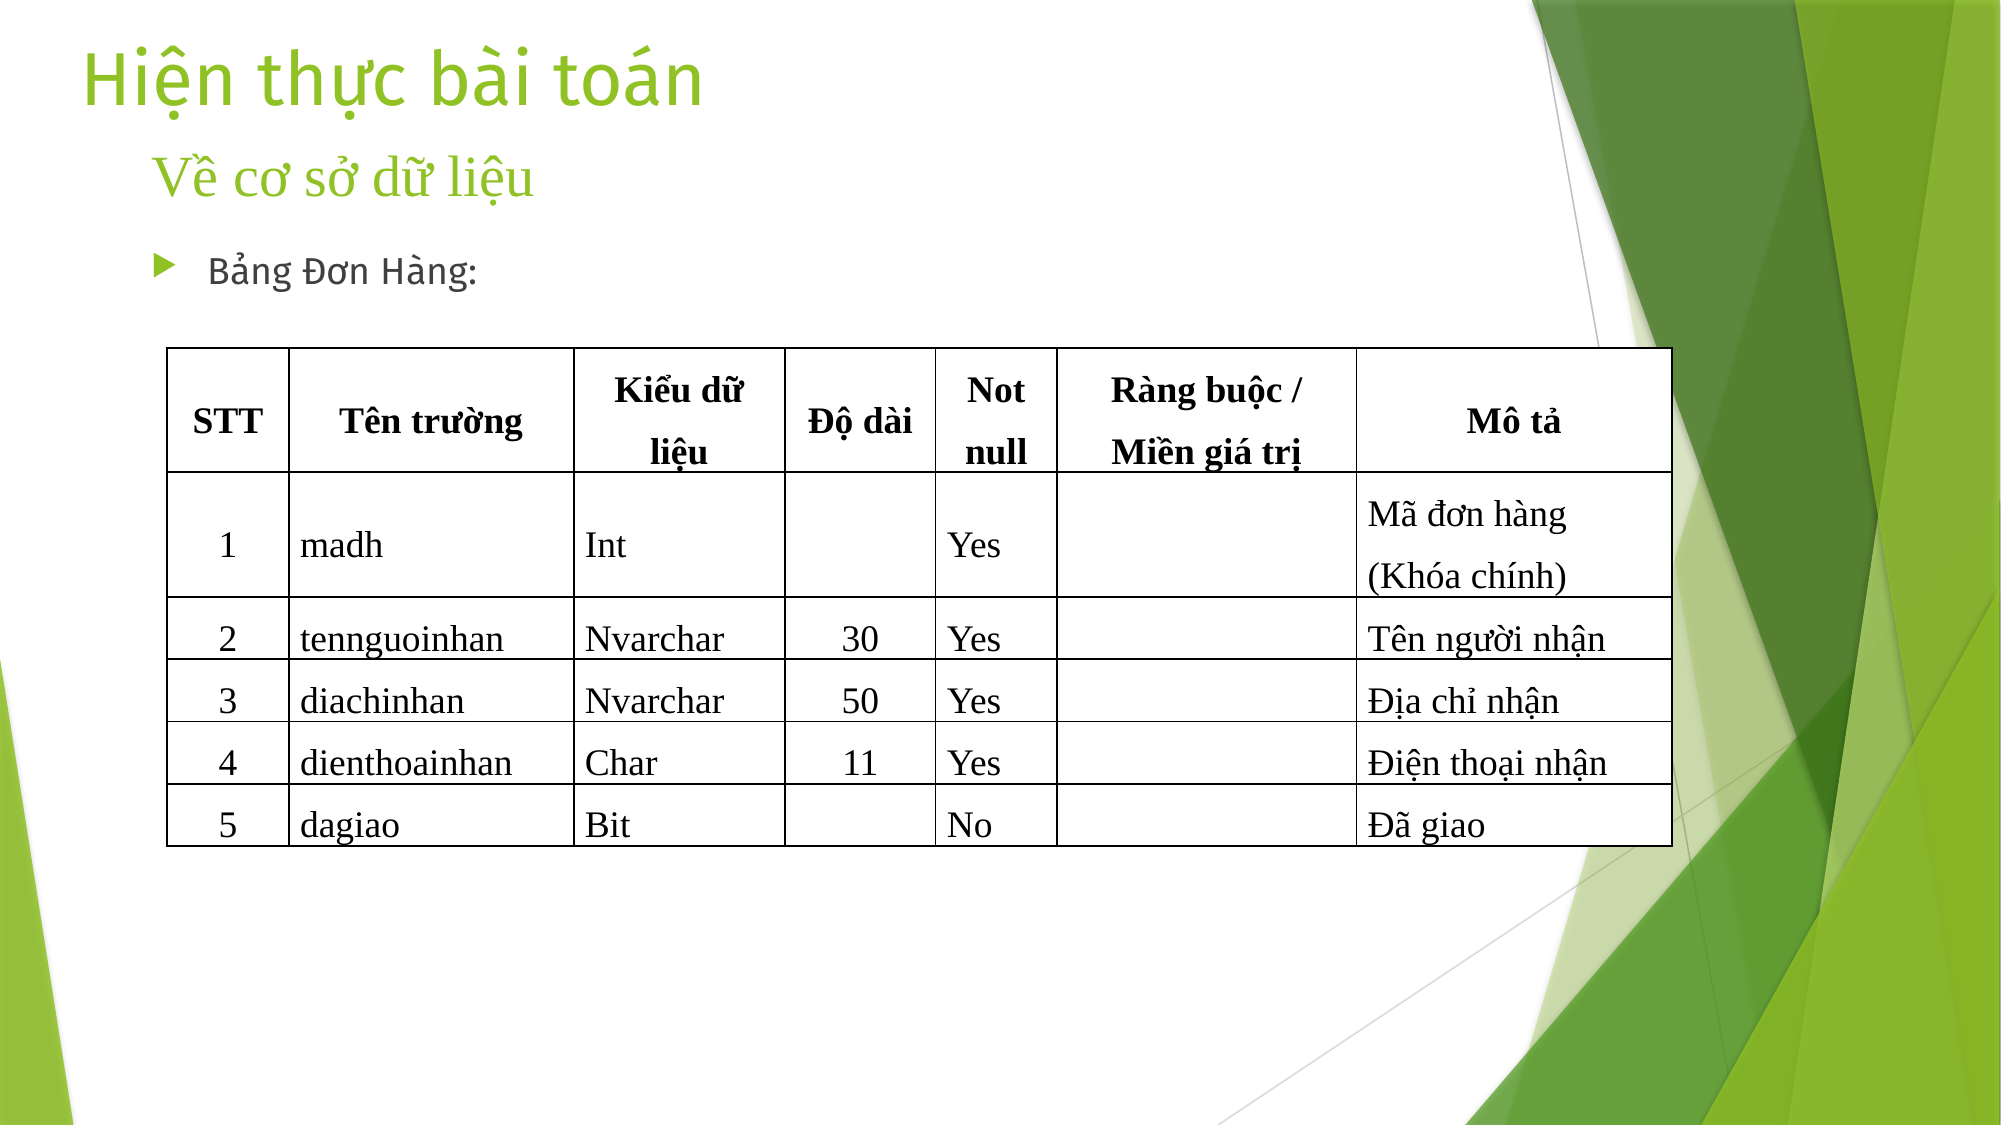

# Hiện thực bài toán
Về cơ sở dữ liệu
Bảng Đơn Hàng:

| STT | Tên trường | Kiểu dữ liệu | Độ dài | Not null | Ràng buộc / Miền giá trị | Mô tả |
| --- | --- | --- | --- | --- | --- | --- |
| 1 | madh | Int |  | Yes |  | Mã đơn hàng (Khóa chính) |
| 2 | tennguoinhan | Nvarchar | 30 | Yes |  | Tên người nhận |
| 3 | diachinhan | Nvarchar | 50 | Yes |  | Địa chỉ nhận |
| 4 | dienthoainhan | Char | 11 | Yes |  | Điện thoại nhận |
| 5 | dagiao | Bit |  | No |  | Đã giao |